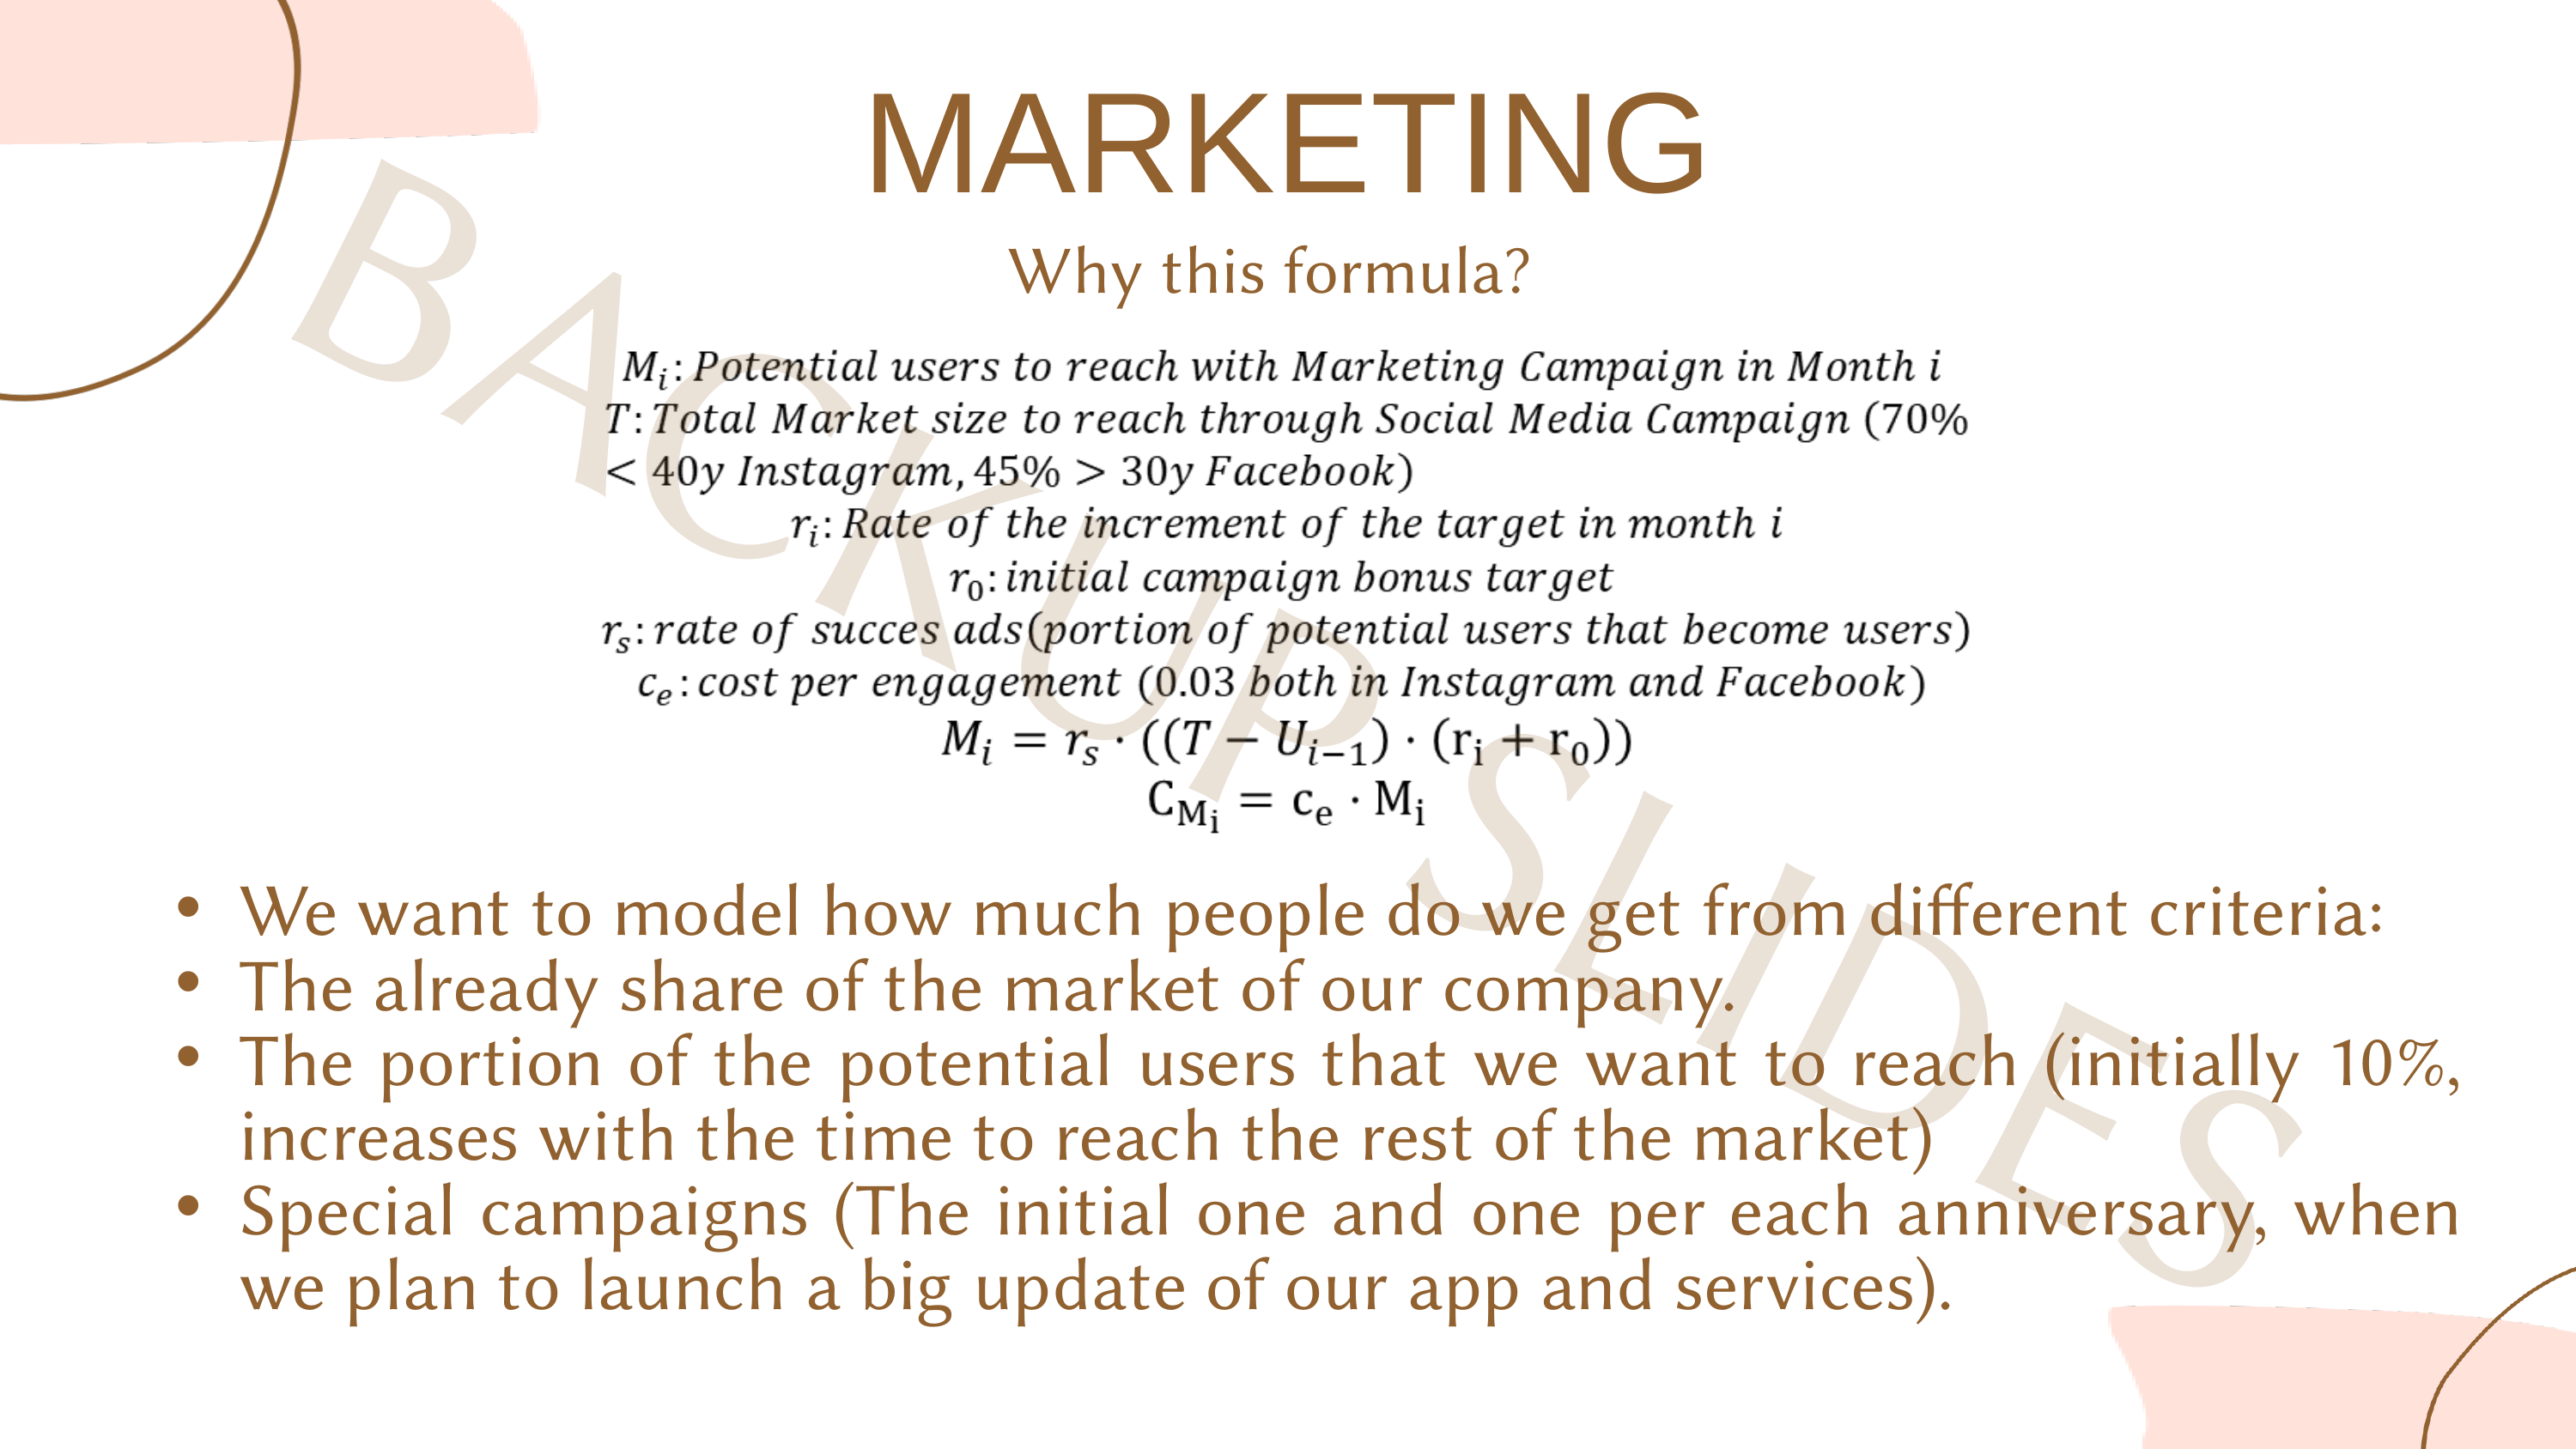

MARKETING
Why this formula?

BACKUP SLIDES
We want to model how much people do we get from different criteria:
The already share of the market of our company.
The portion of the potential users that we want to reach (initially 10%, increases with the time to reach the rest of the market)
Special campaigns (The initial one and one per each anniversary, when we plan to launch a big update of our app and services).